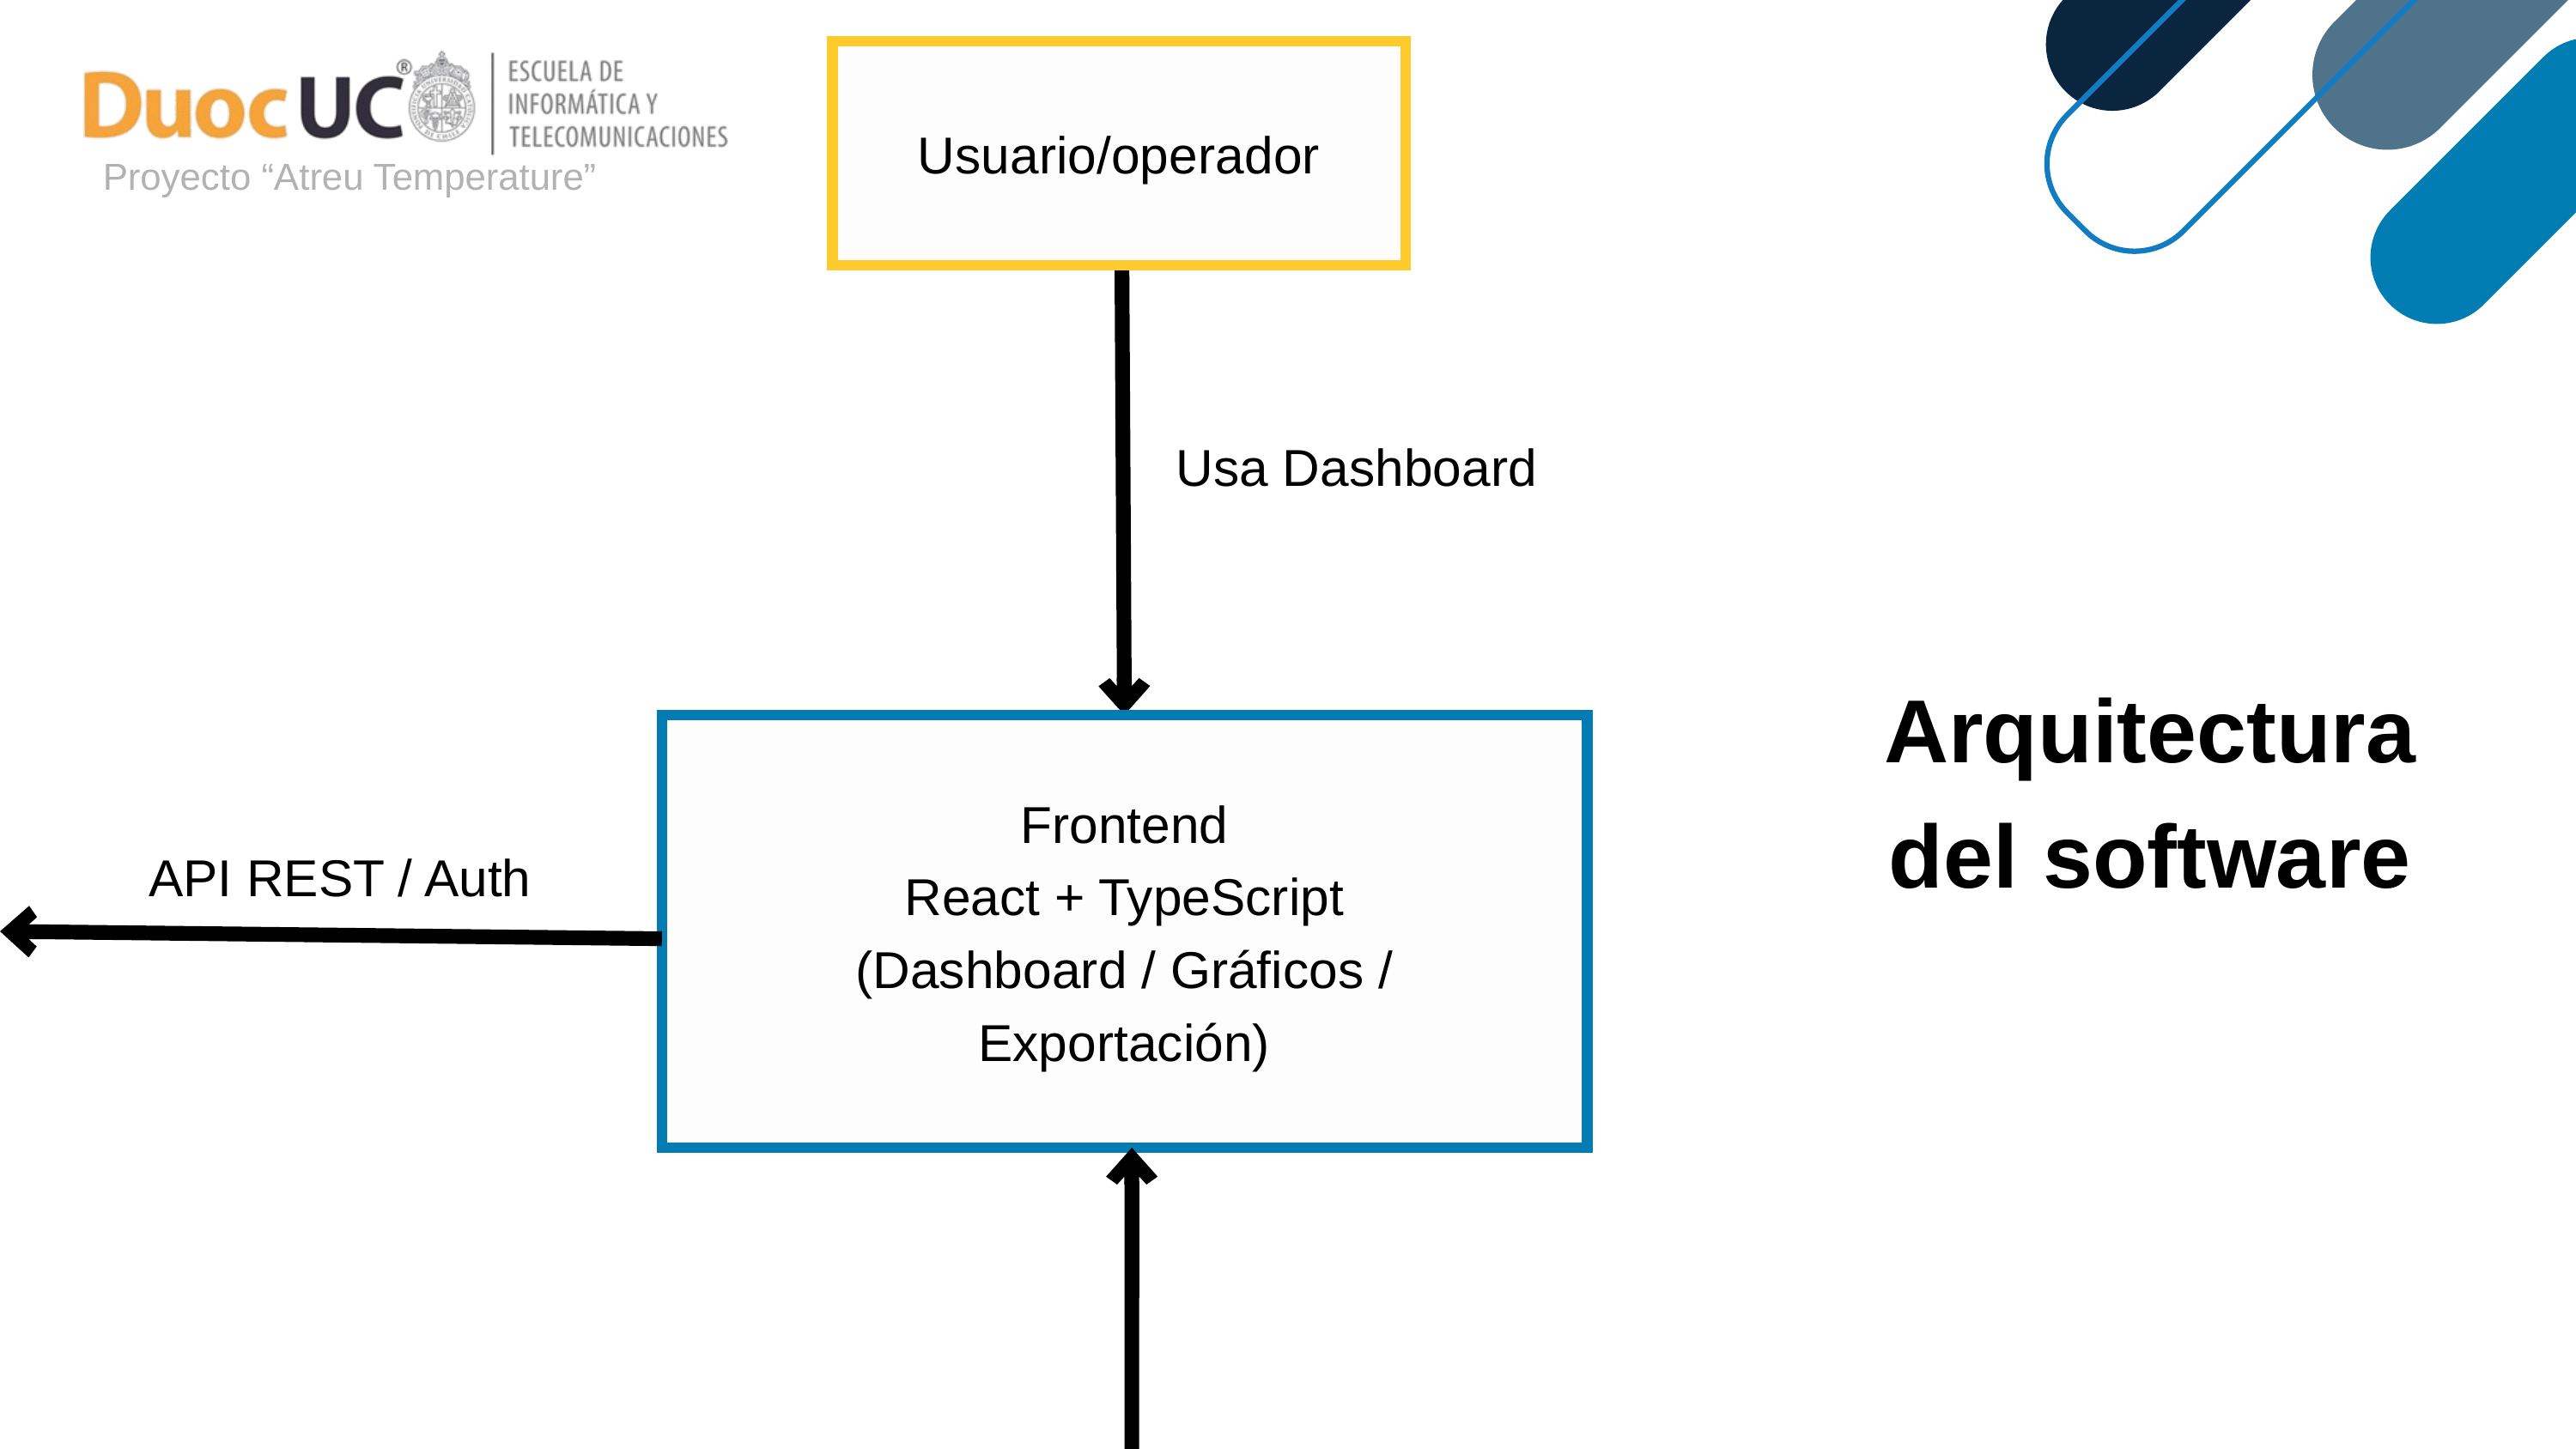

Proyecto “Atreu Temperature”

Usuario/operador

Usa Dashboard
Arquitectura del software

Frontend
React + TypeScript
(Dashboard / Gráficos / Exportación)
API REST / Auth